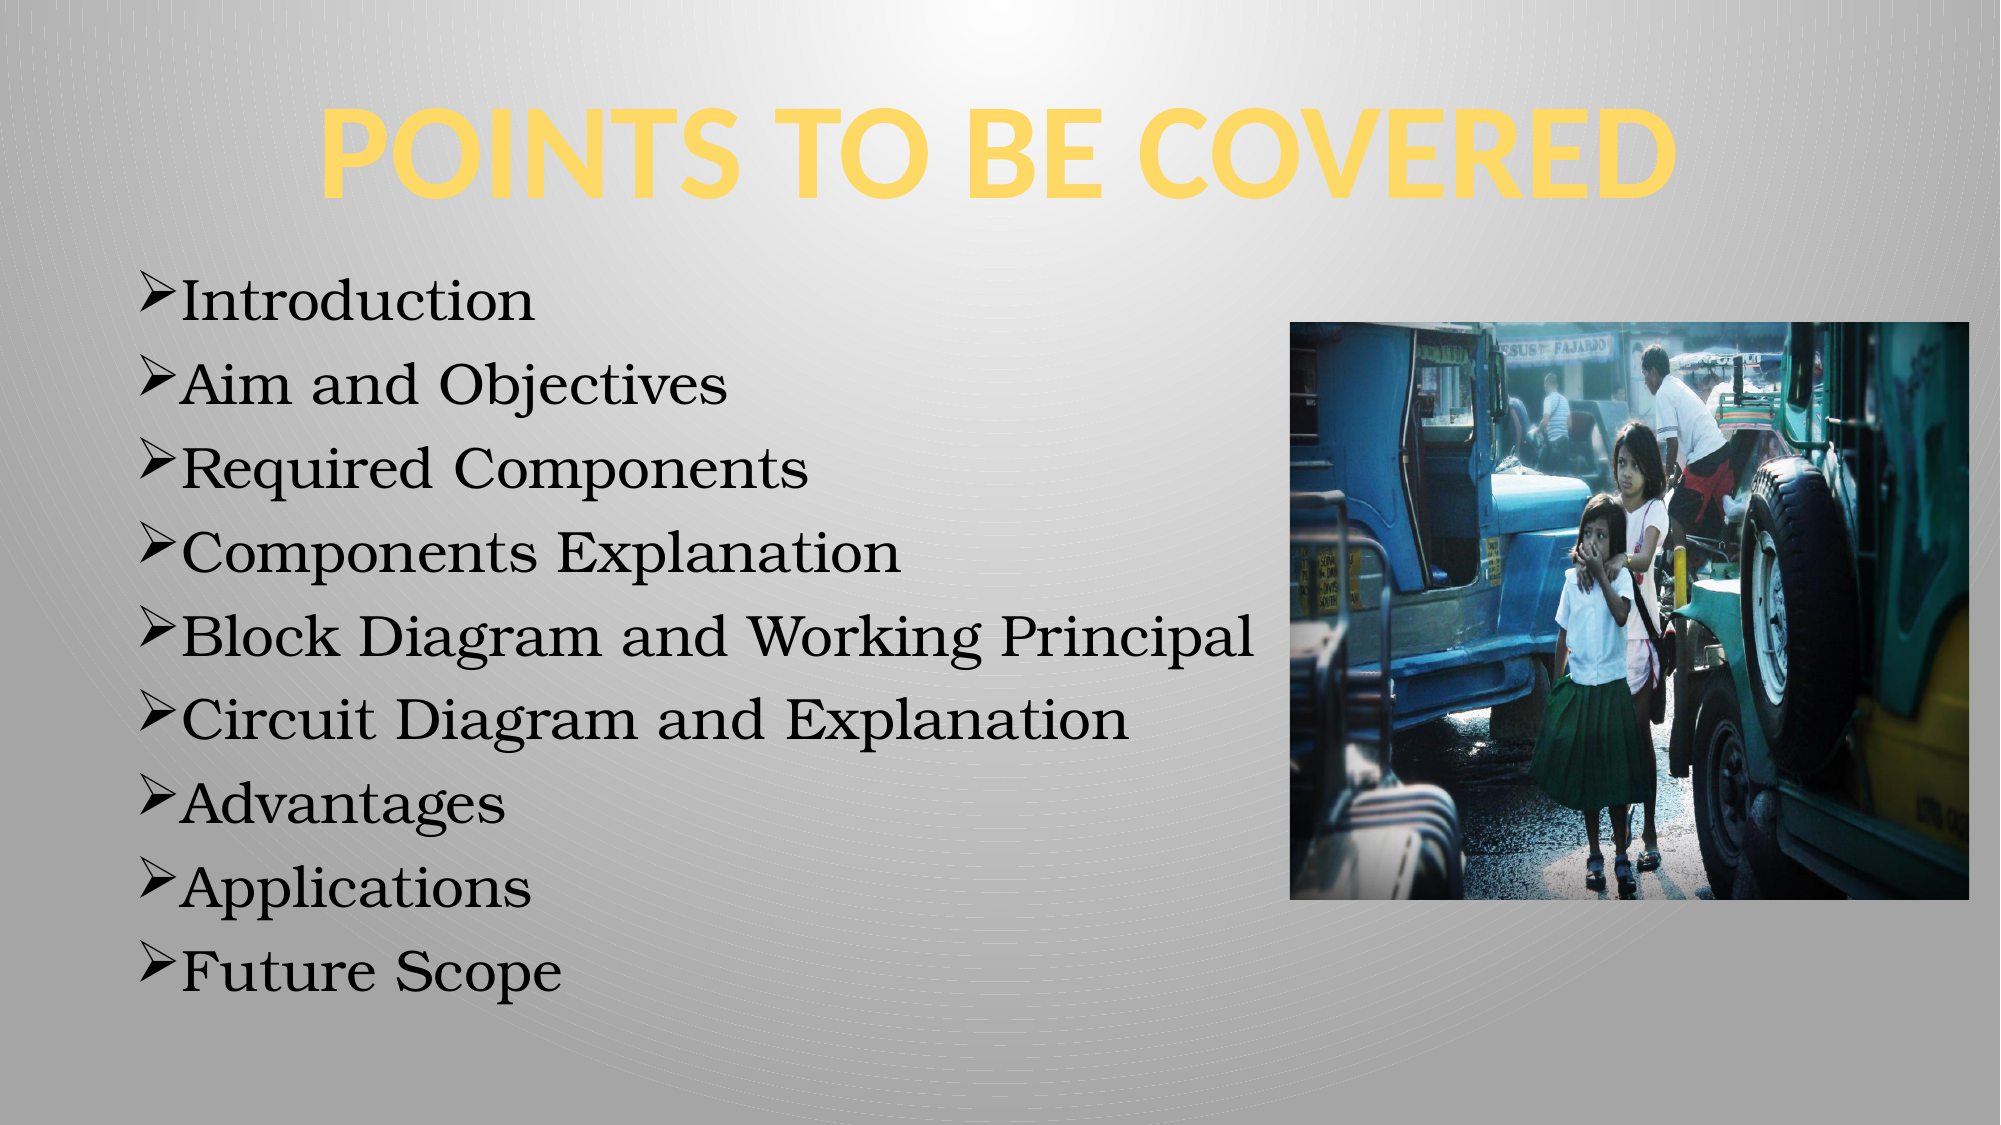

# POINTS TO BE COVERED
Introduction
Aim and Objectives
Required Components
Components Explanation
Block Diagram and Working Principal
Circuit Diagram and Explanation
Advantages
Applications
Future Scope